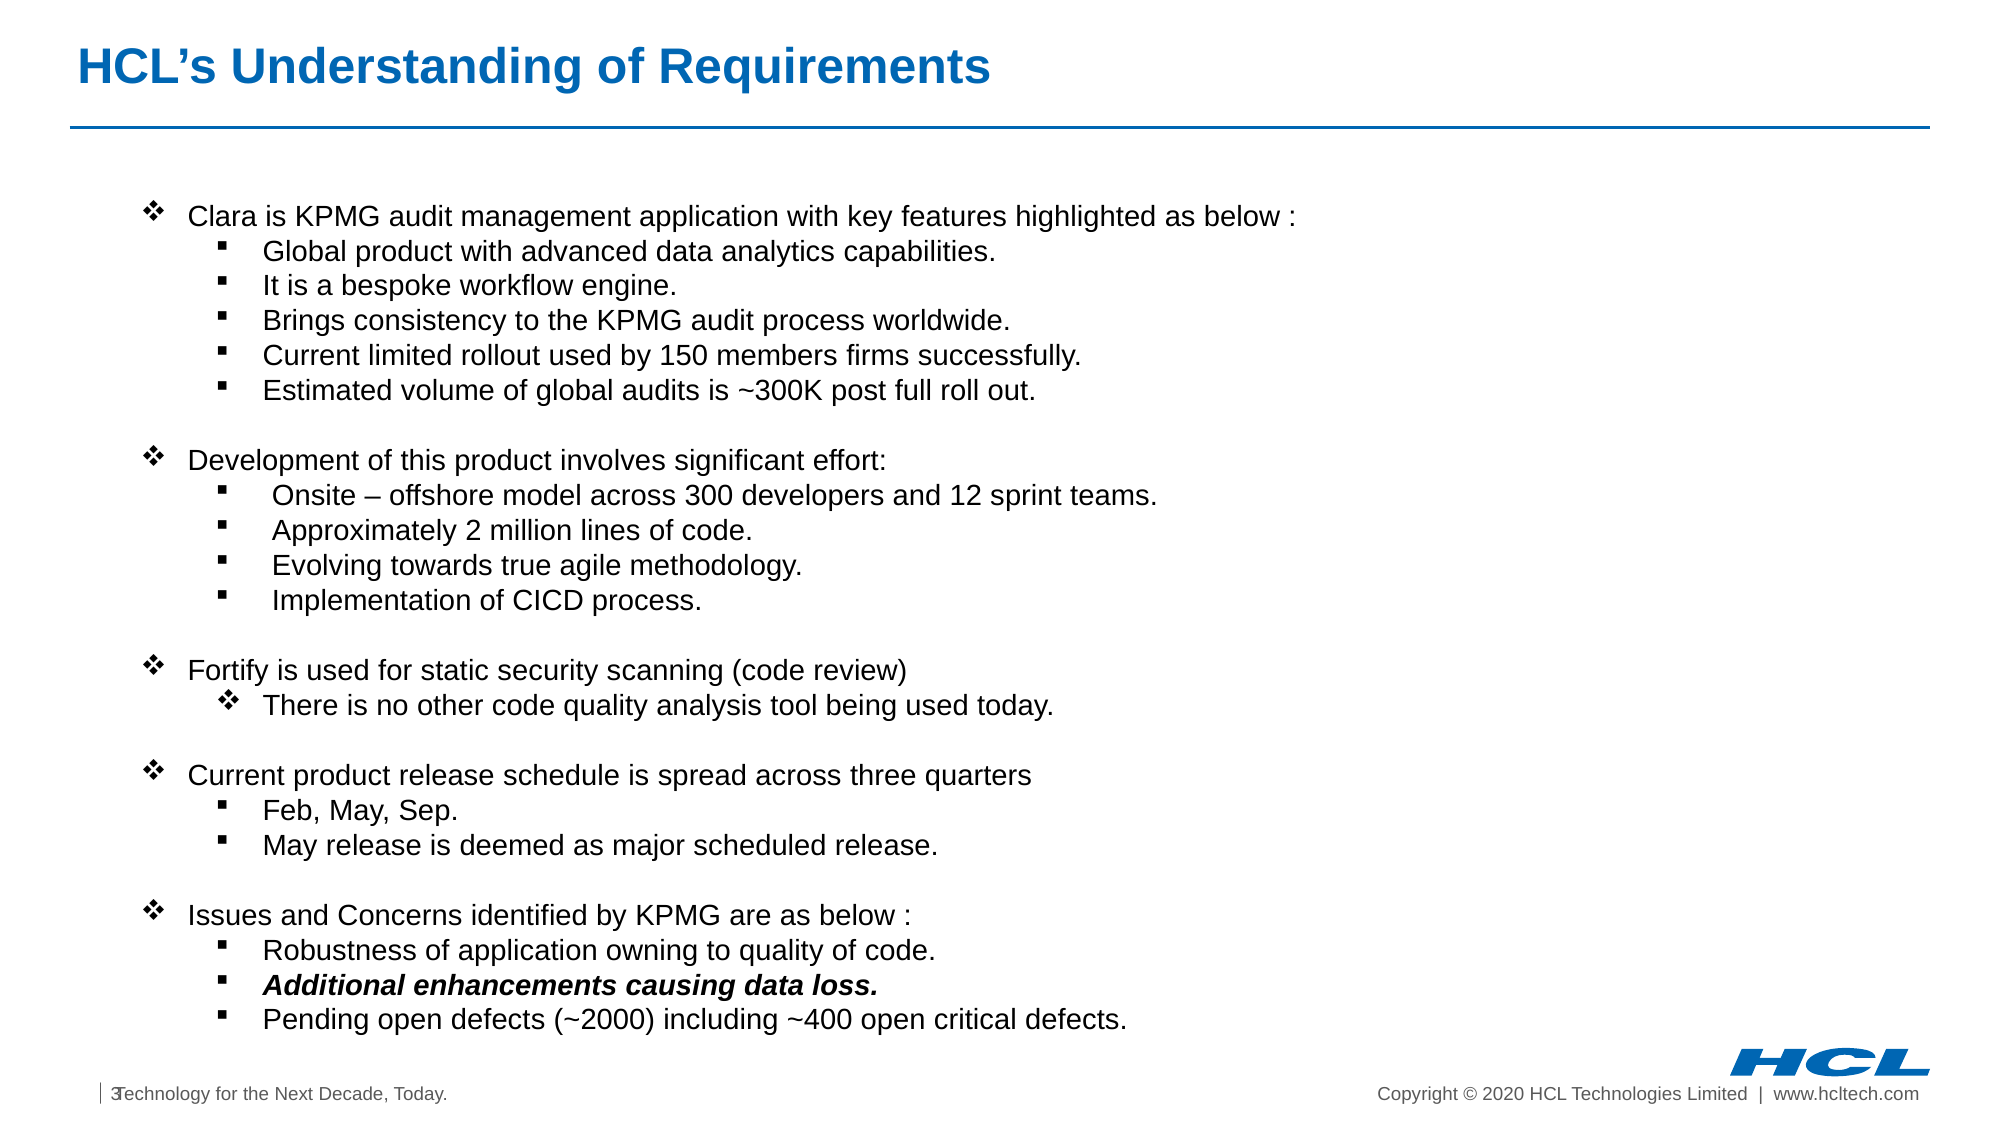

# HCL’s Understanding of Requirements
Clara is KPMG audit management application with key features highlighted as below :
Global product with advanced data analytics capabilities.
It is a bespoke workflow engine.
Brings consistency to the KPMG audit process worldwide.
Current limited rollout used by 150 members firms successfully.
Estimated volume of global audits is ~300K post full roll out.

Development of this product involves significant effort:
Onsite – offshore model across 300 developers and 12 sprint teams.
Approximately 2 million lines of code.
Evolving towards true agile methodology.
Implementation of CICD process.

Fortify is used for static security scanning (code review)
There is no other code quality analysis tool being used today.

Current product release schedule is spread across three quarters
Feb, May, Sep.
May release is deemed as major scheduled release.

Issues and Concerns identified by KPMG are as below :
Robustness of application owning to quality of code.
Additional enhancements causing data loss.
Pending open defects (~2000) including ~400 open critical defects.